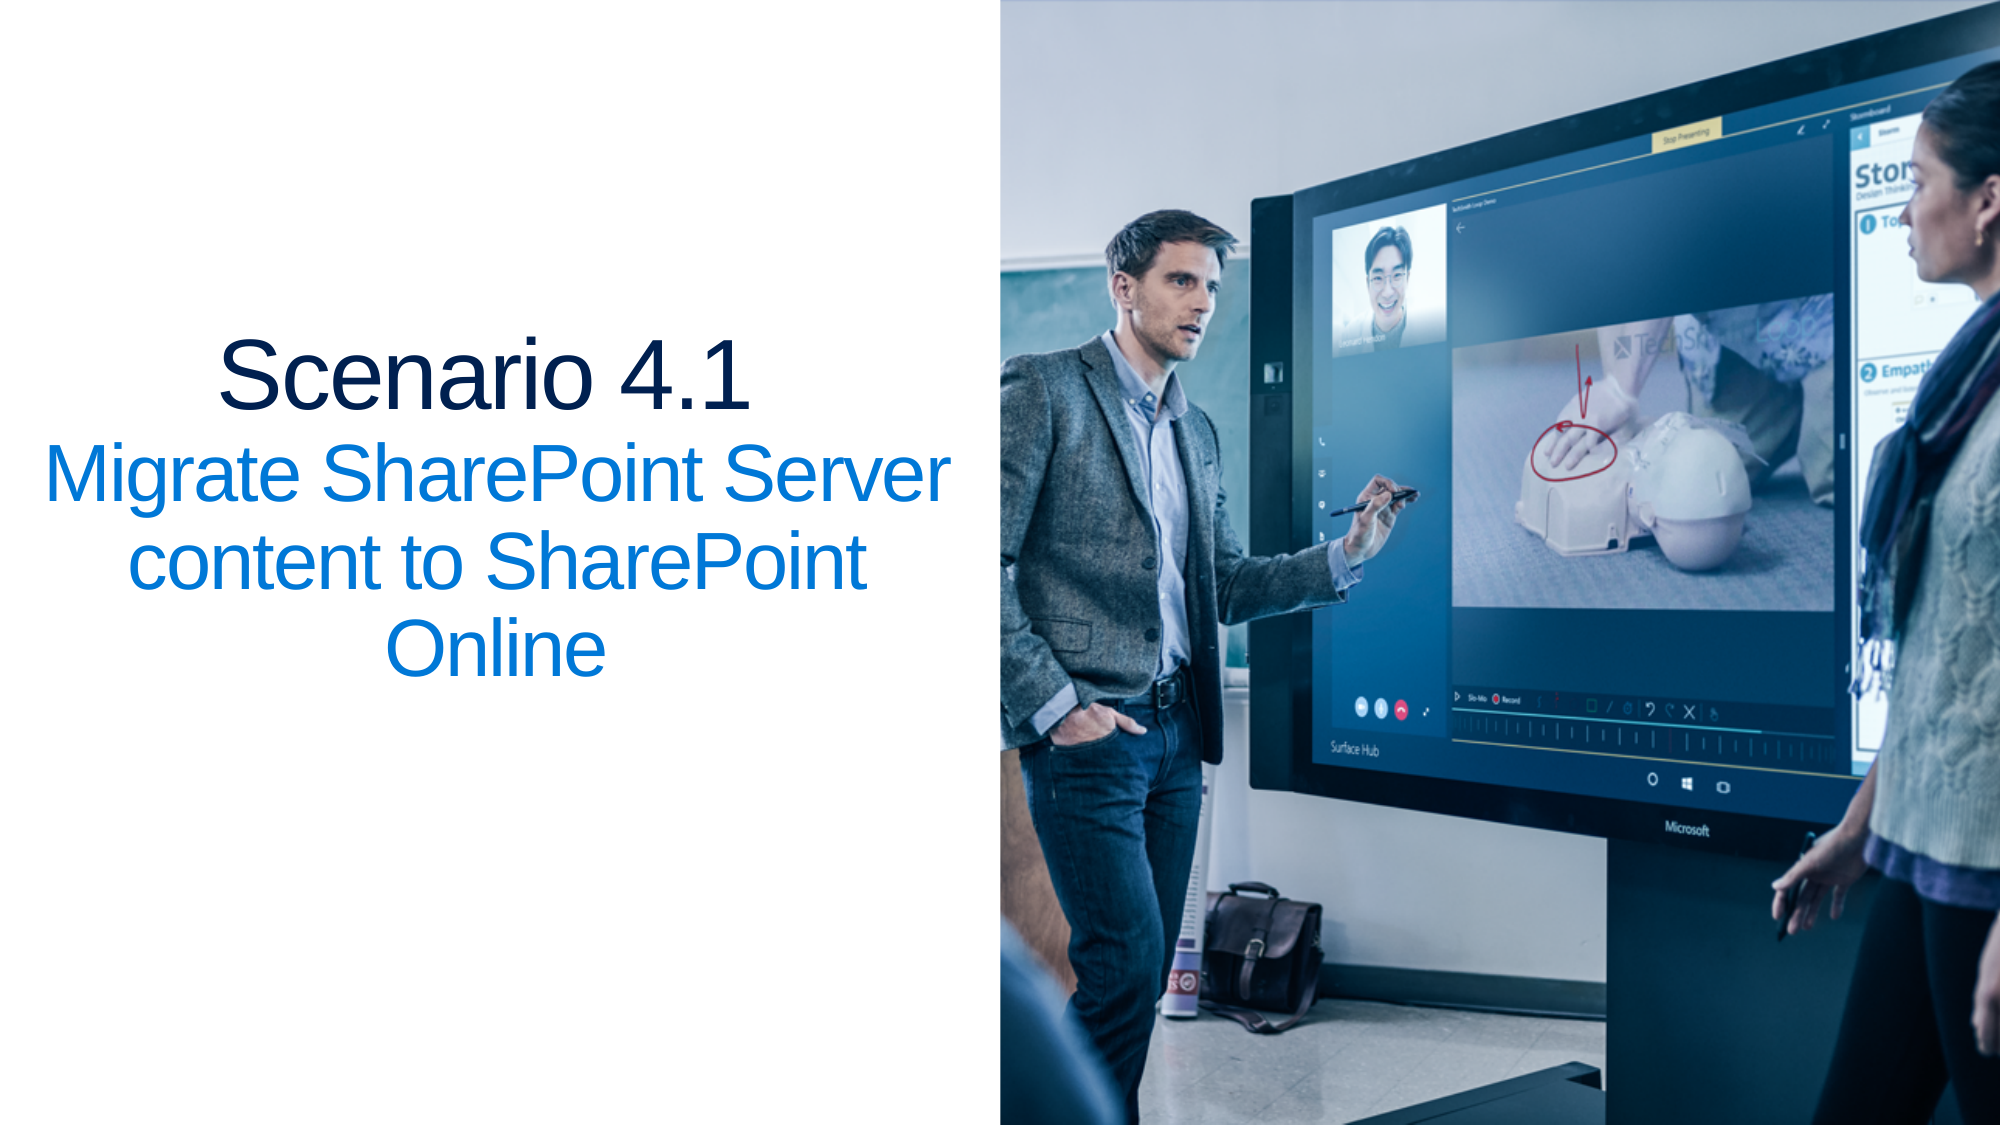

# Scenario 4.1 Migrate SharePoint Server content to SharePoint Online